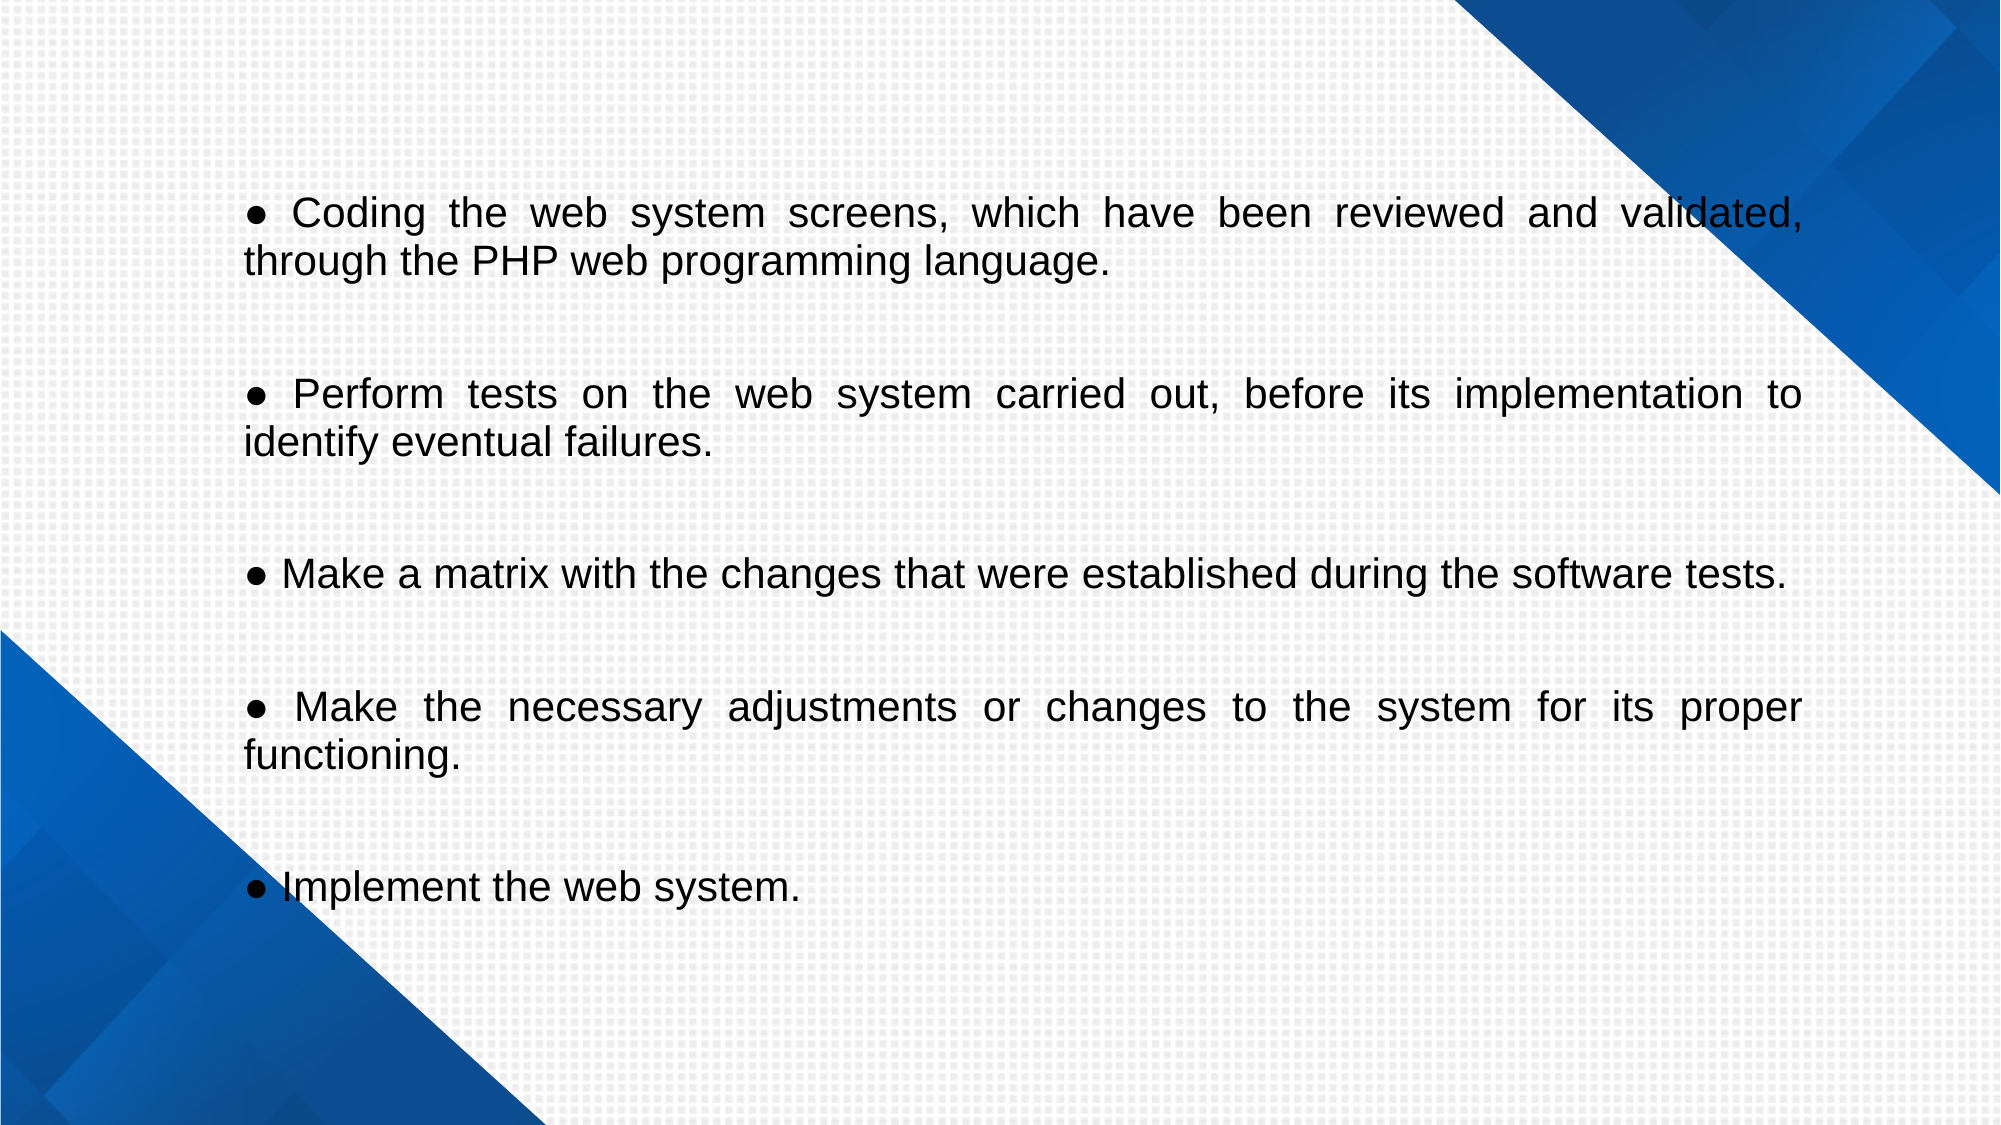

● Coding the web system screens, which have been reviewed and validated, through the PHP web programming language.

● Perform tests on the web system carried out, before its implementation to identify eventual failures.

● Make a matrix with the changes that were established during the software tests.

● Make the necessary adjustments or changes to the system for its proper functioning.

● Implement the web system.